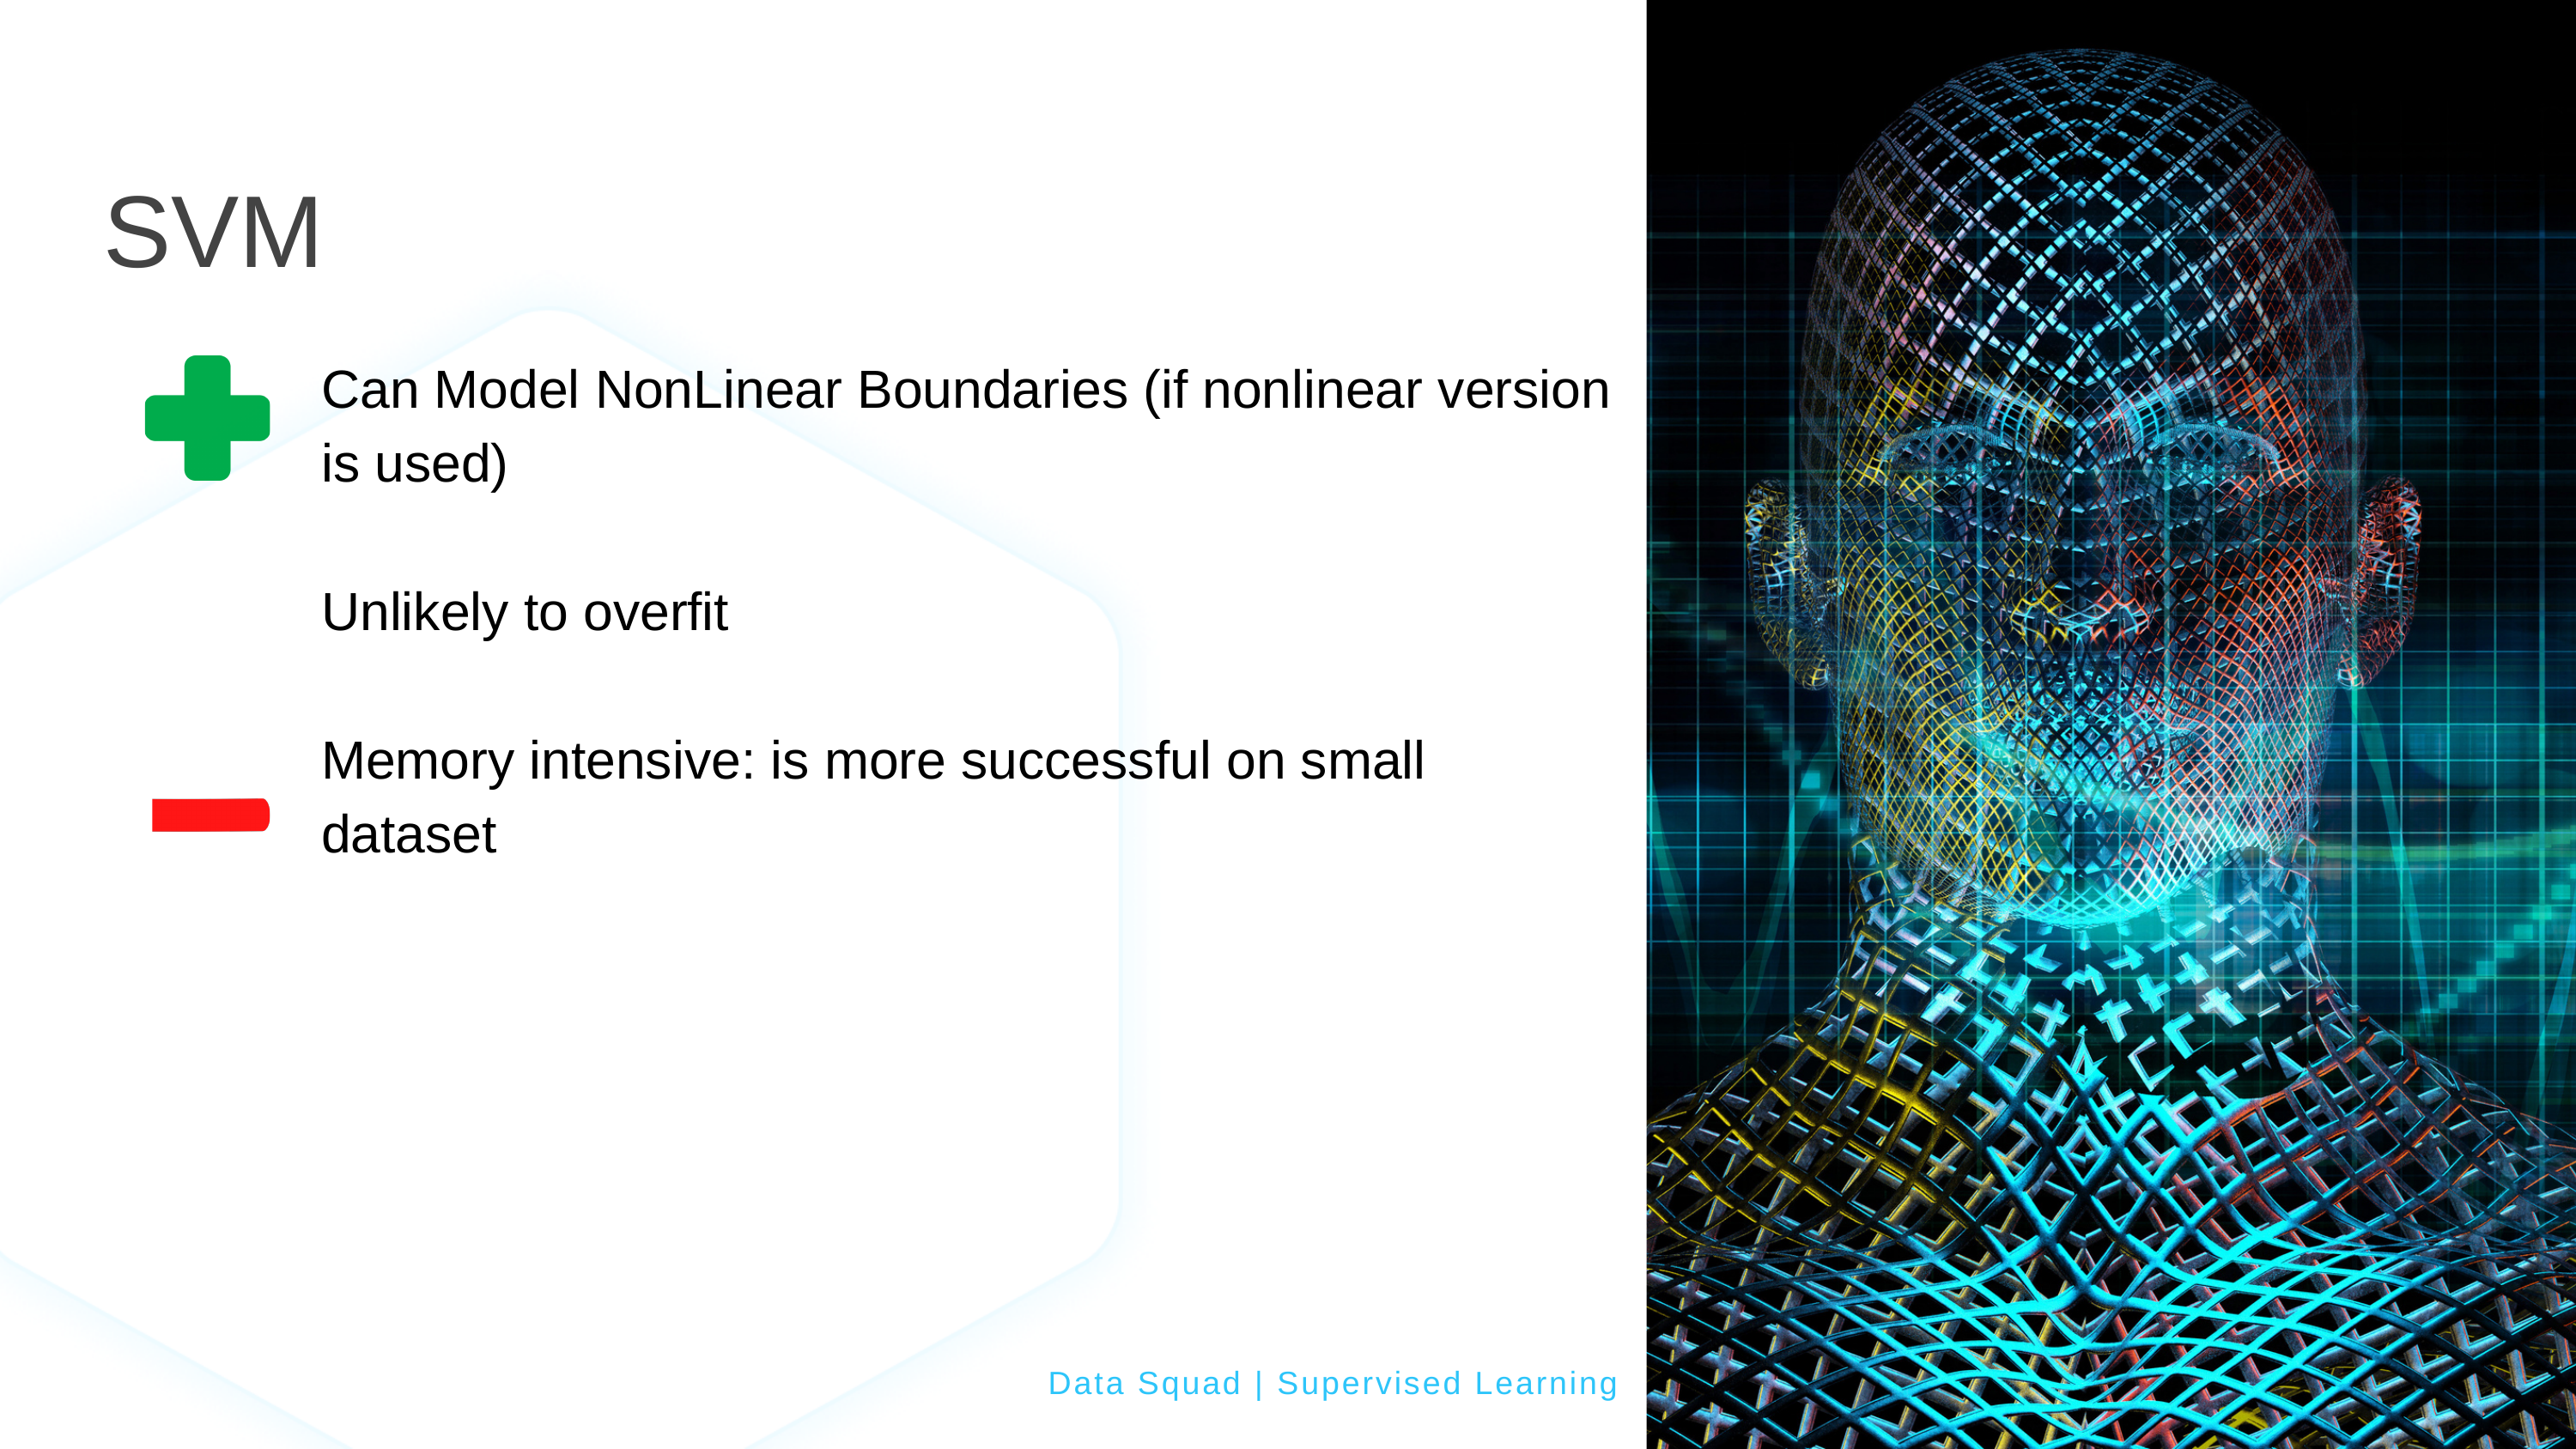

SVM
Can Model NonLinear Boundaries (if nonlinear version is used)

Unlikely to overfit

Memory intensive: is more successful on small dataset

Data Squad | Supervised Learning